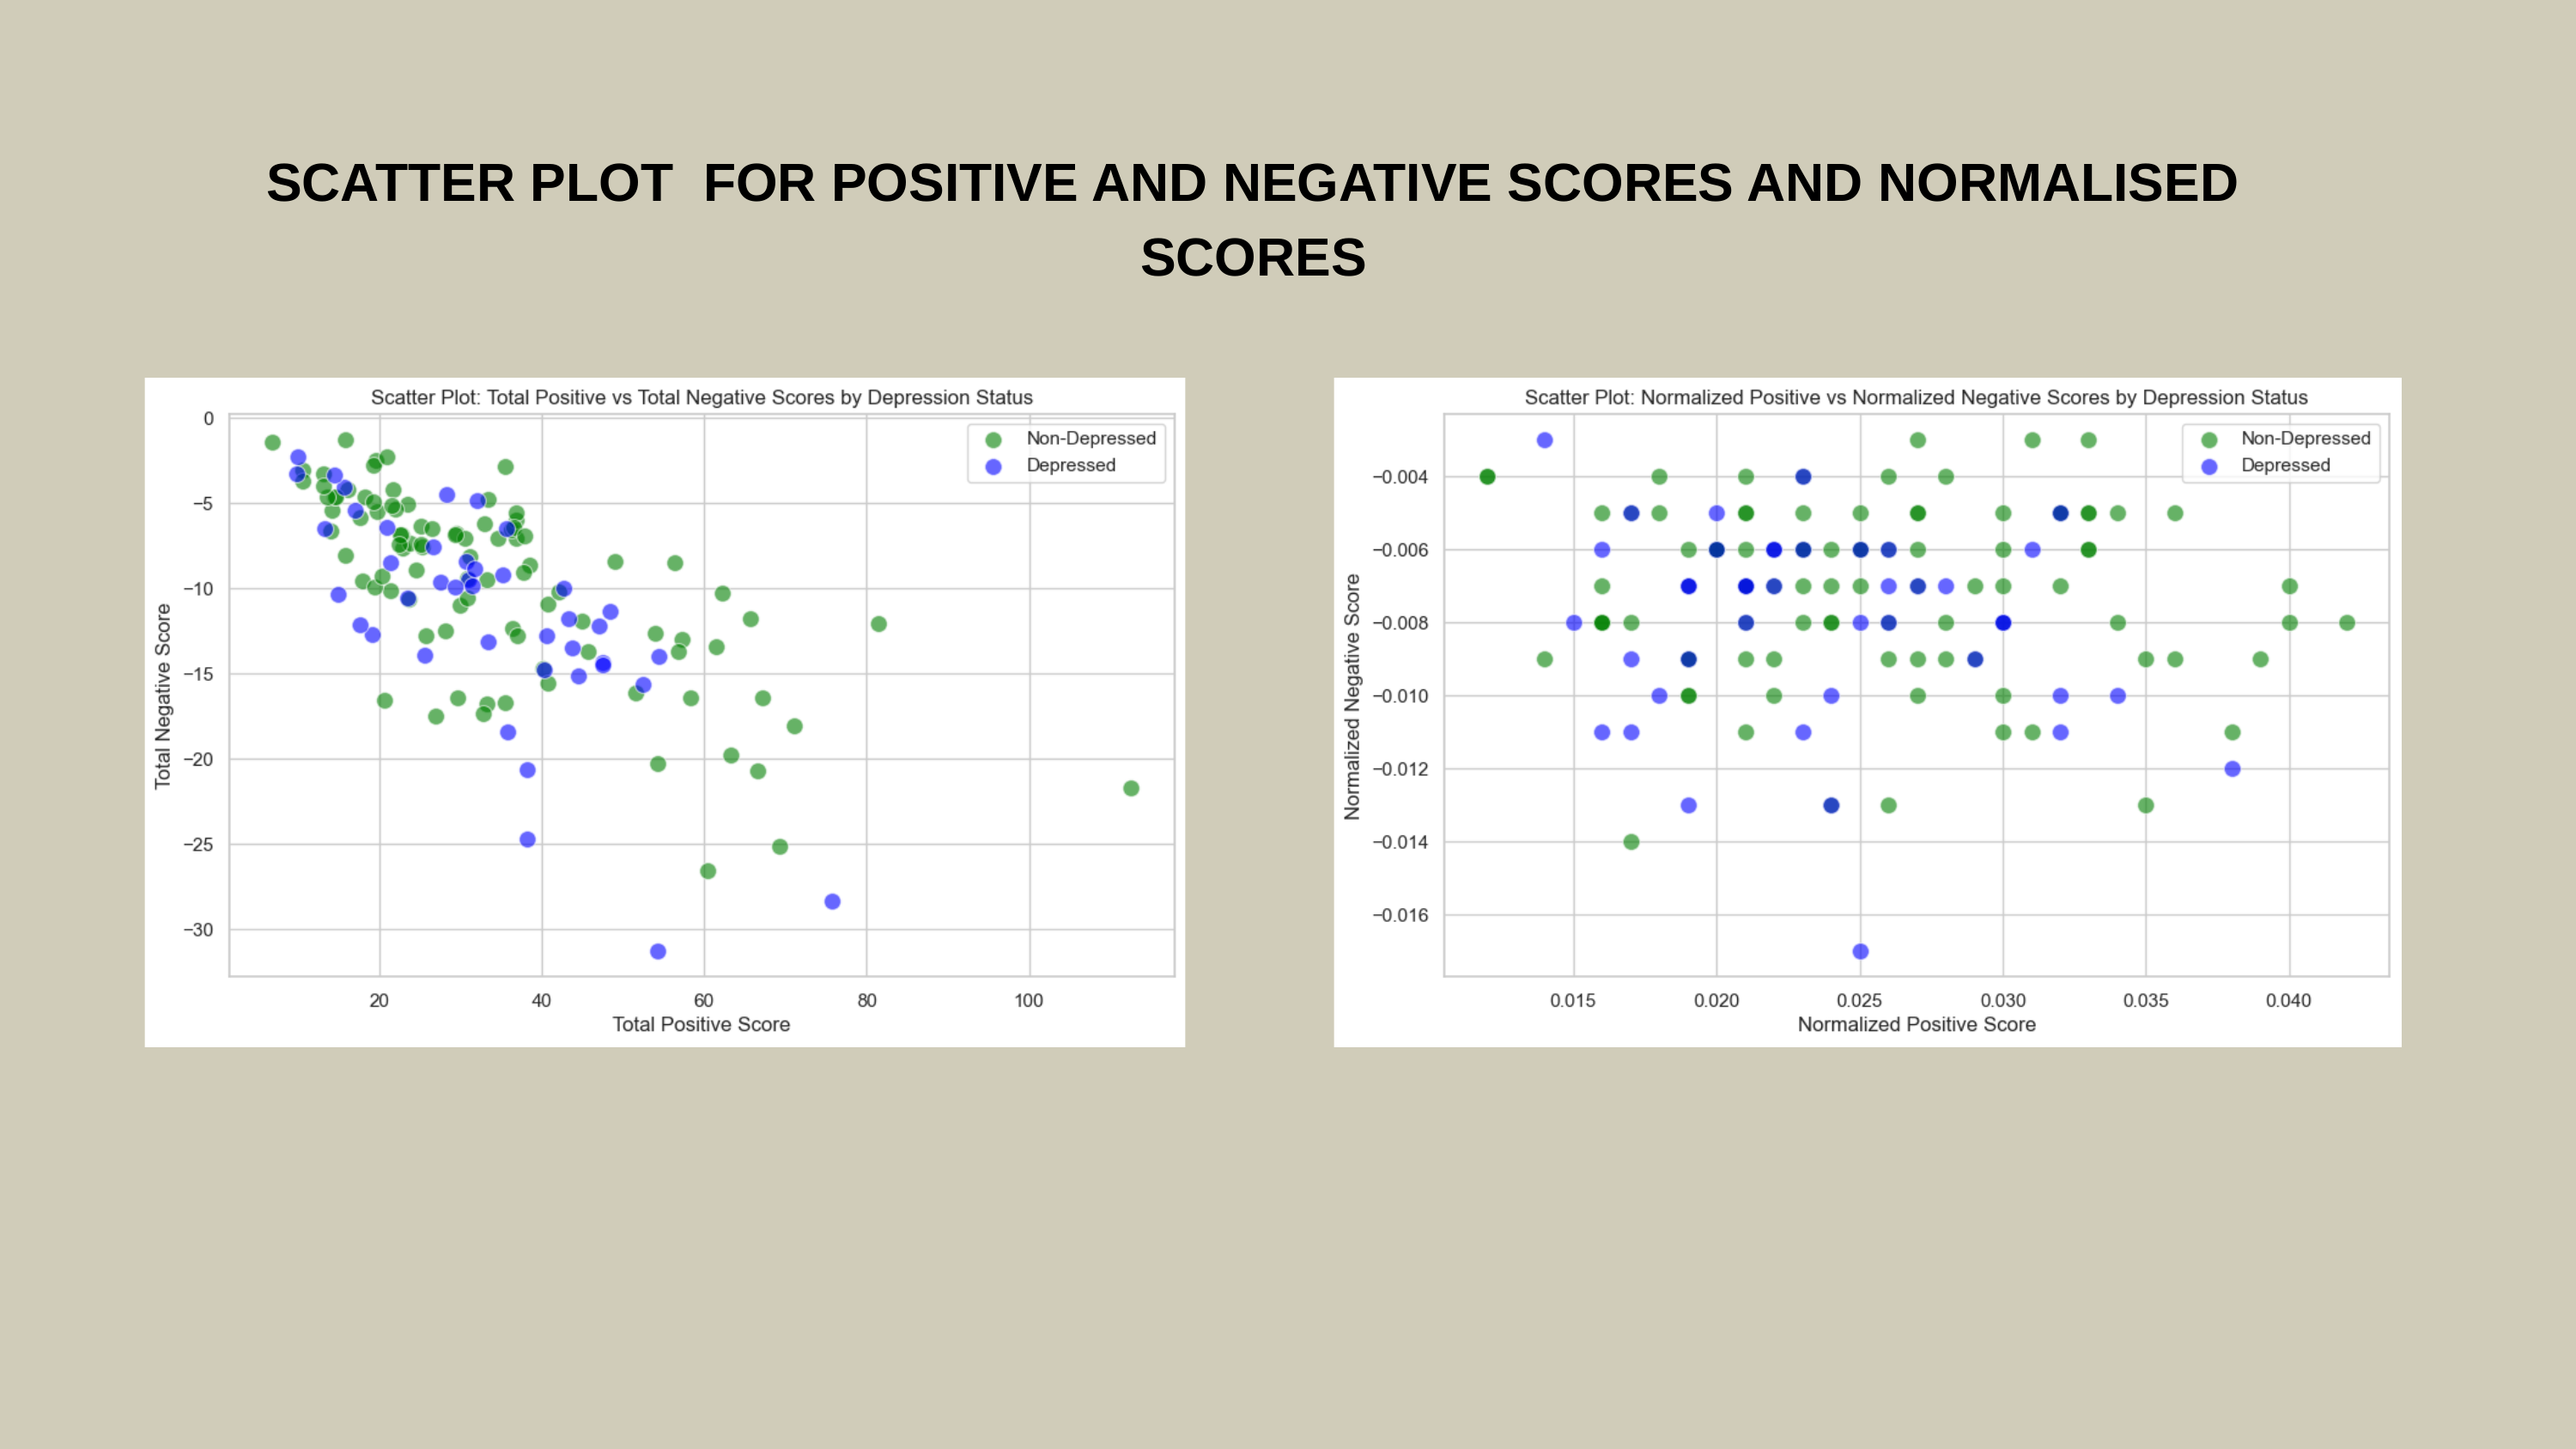

SCATTER PLOT  FOR POSITIVE AND NEGATIVE SCORES AND NORMALISED SCORES